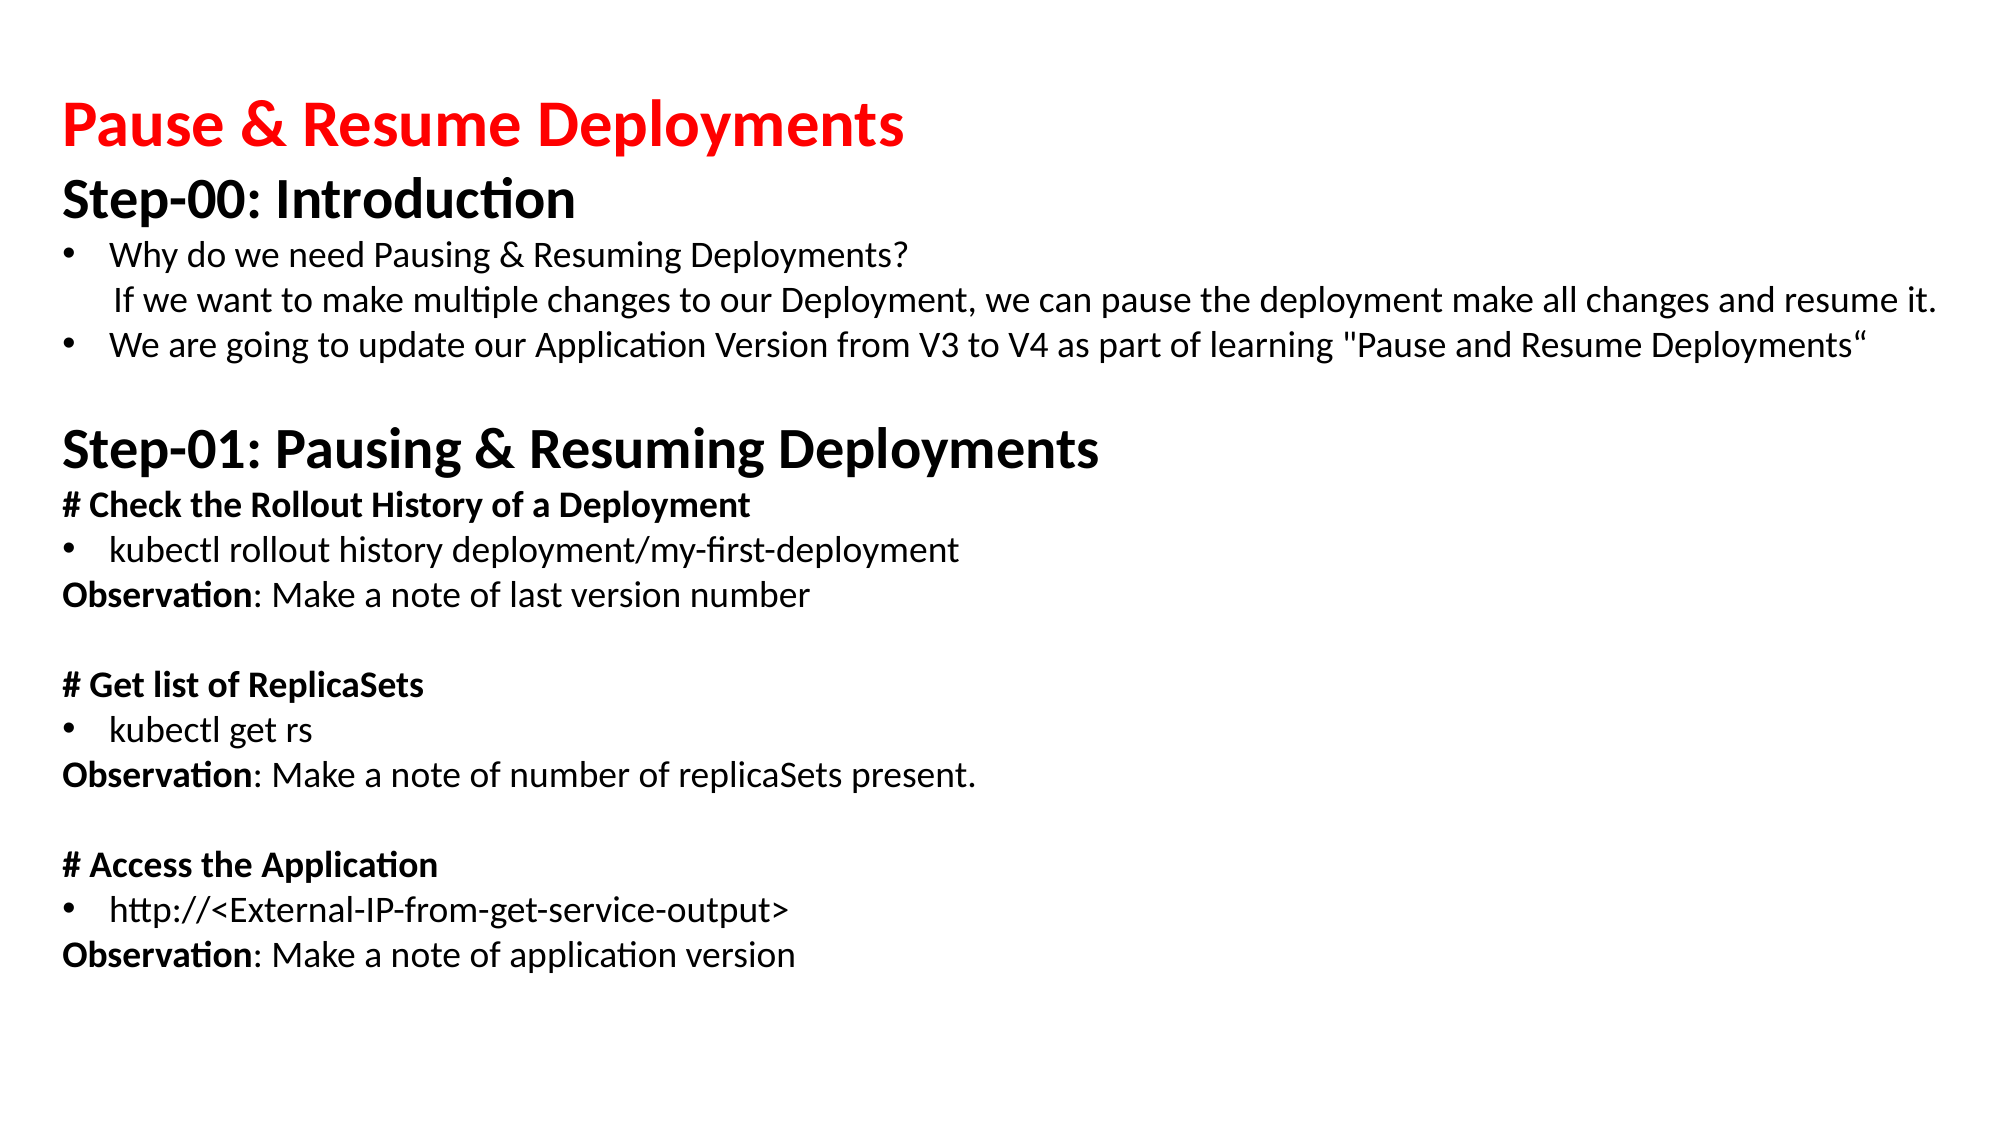

Pause & Resume Deployments
Step-00: Introduction
Why do we need Pausing & Resuming Deployments?
      If we want to make multiple changes to our Deployment, we can pause the deployment make all changes and resume it.
We are going to update our Application Version from V3 to V4 as part of learning "Pause and Resume Deployments“

Step-01: Pausing & Resuming Deployments
# Check the Rollout History of a Deployment
kubectl rollout history deployment/my-first-deployment
Observation: Make a note of last version number

# Get list of ReplicaSets
kubectl get rs
Observation: Make a note of number of replicaSets present.

# Access the Application
http://<External-IP-from-get-service-output>
Observation: Make a note of application version